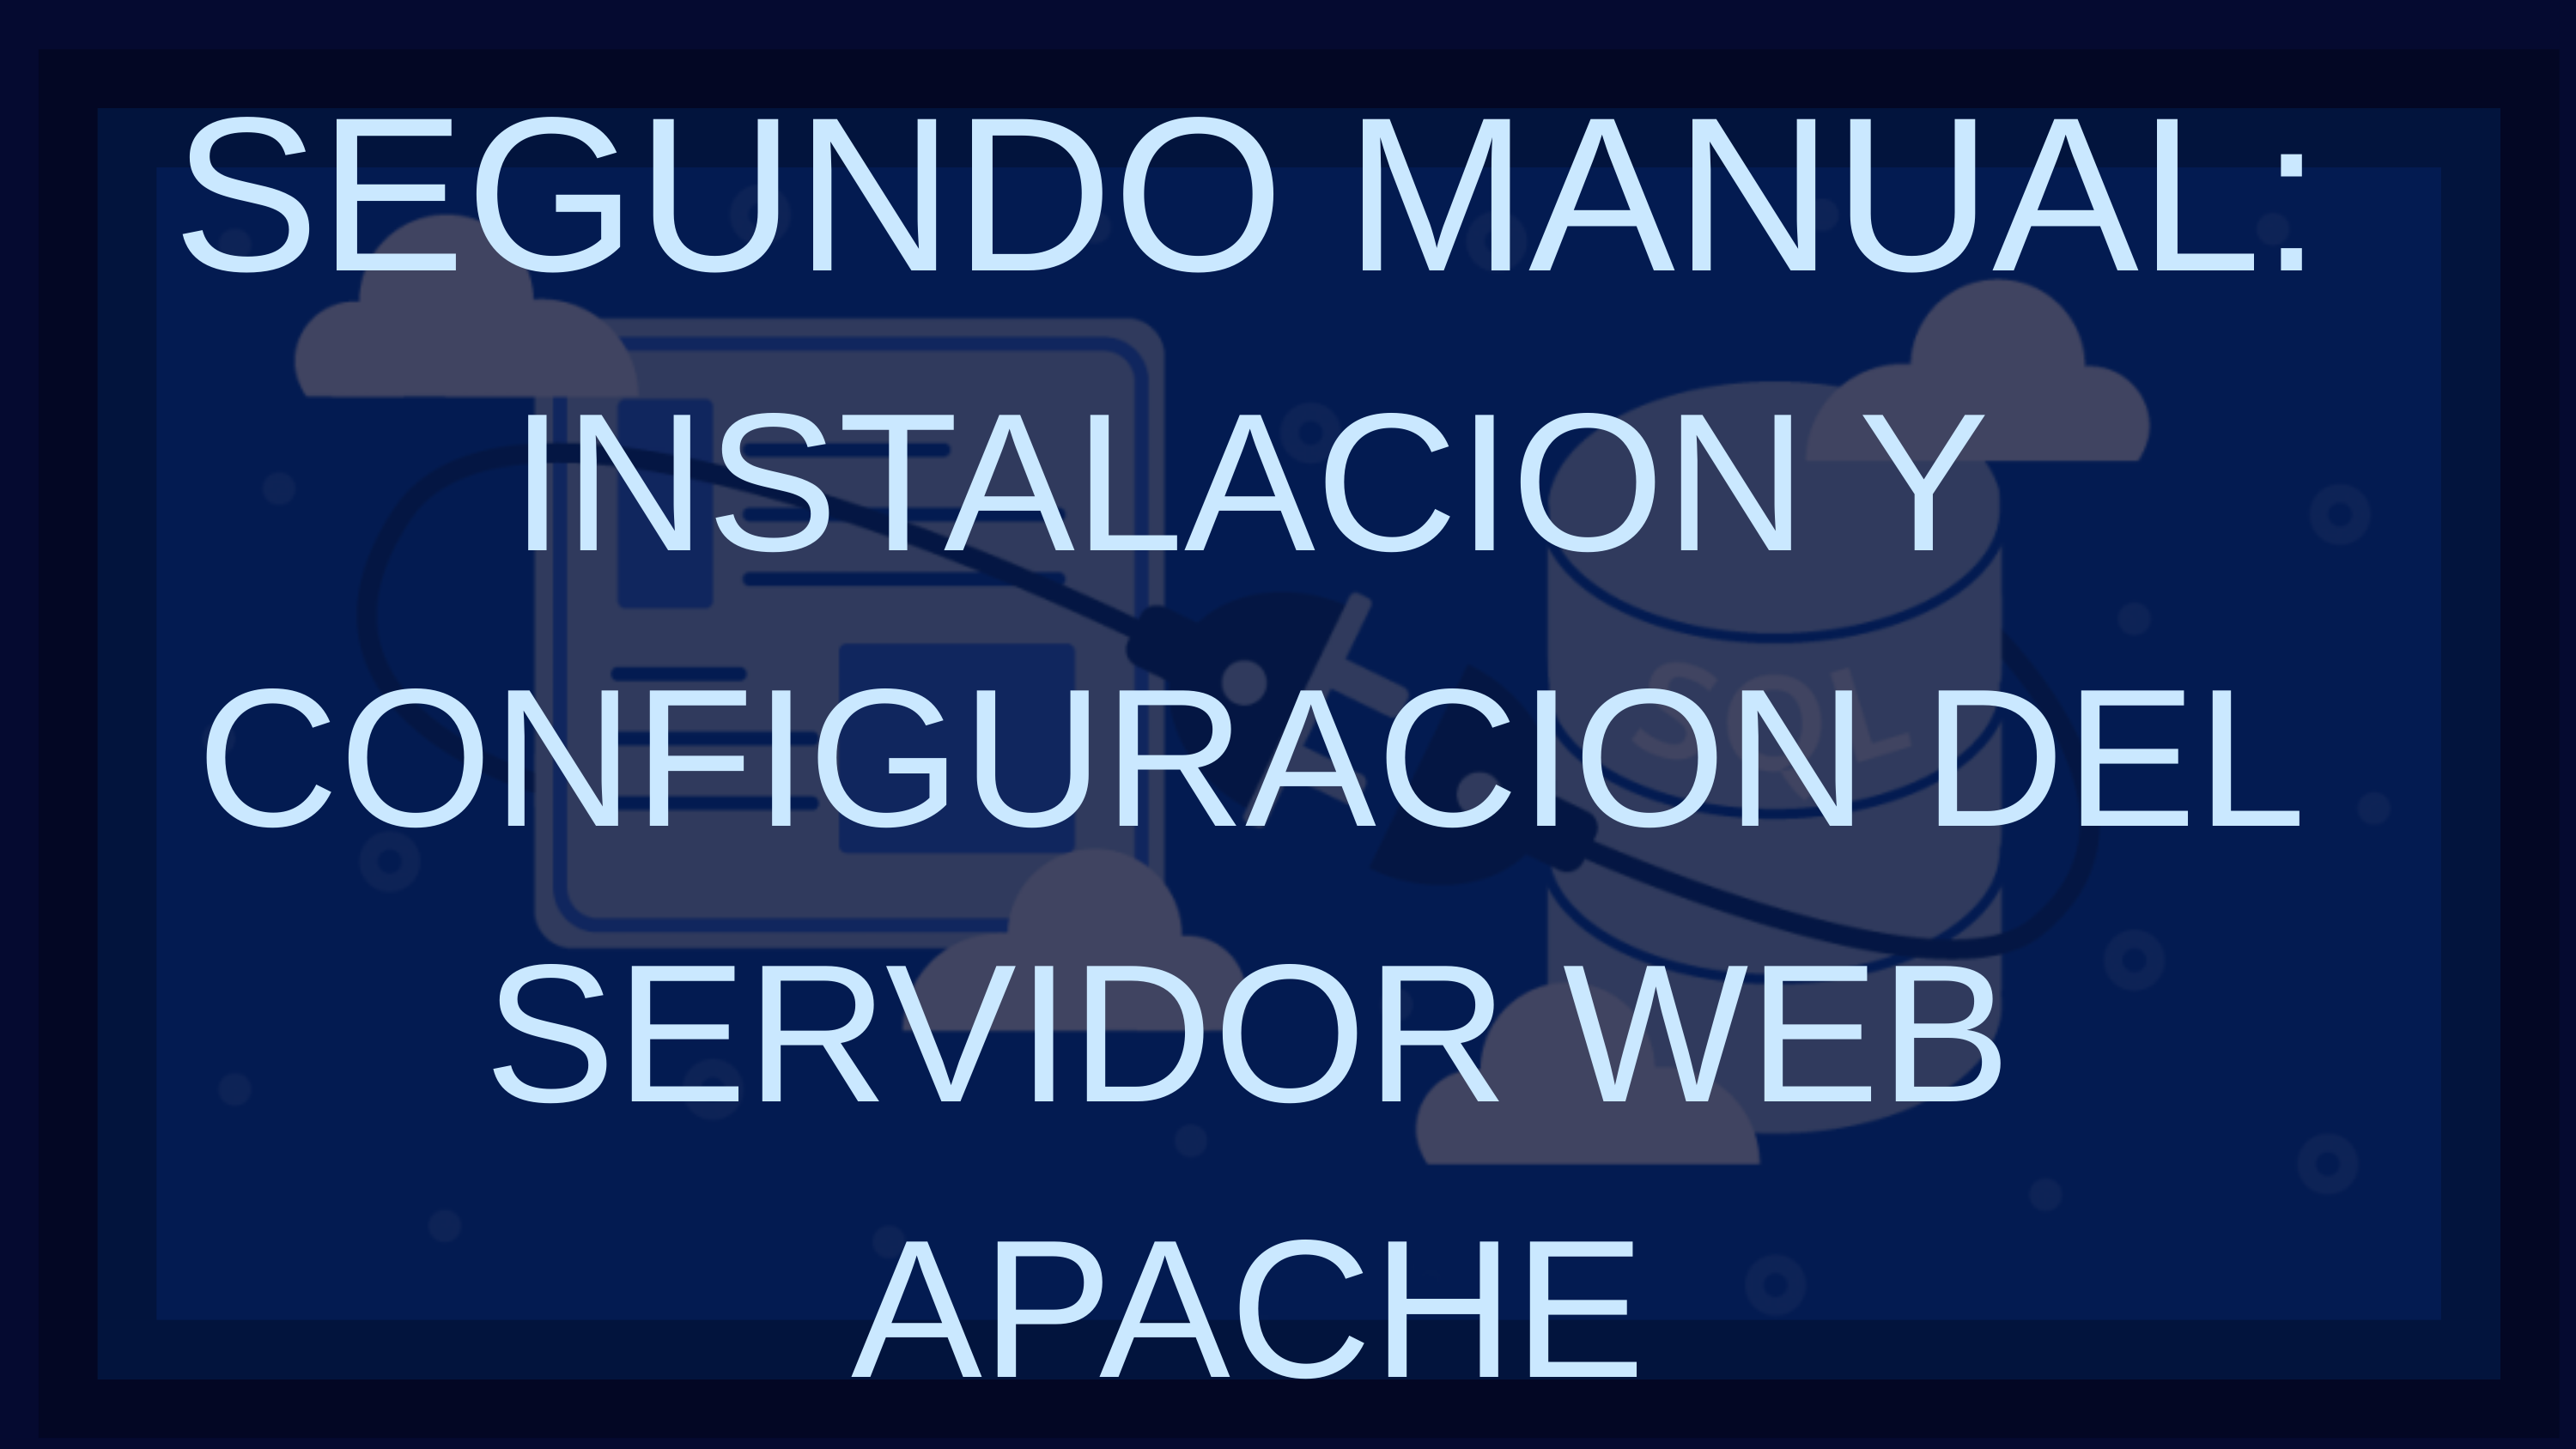

SEGUNDO MANUAL:
INSTALACION Y CONFIGURACION DEL SERVIDOR WEB APACHE